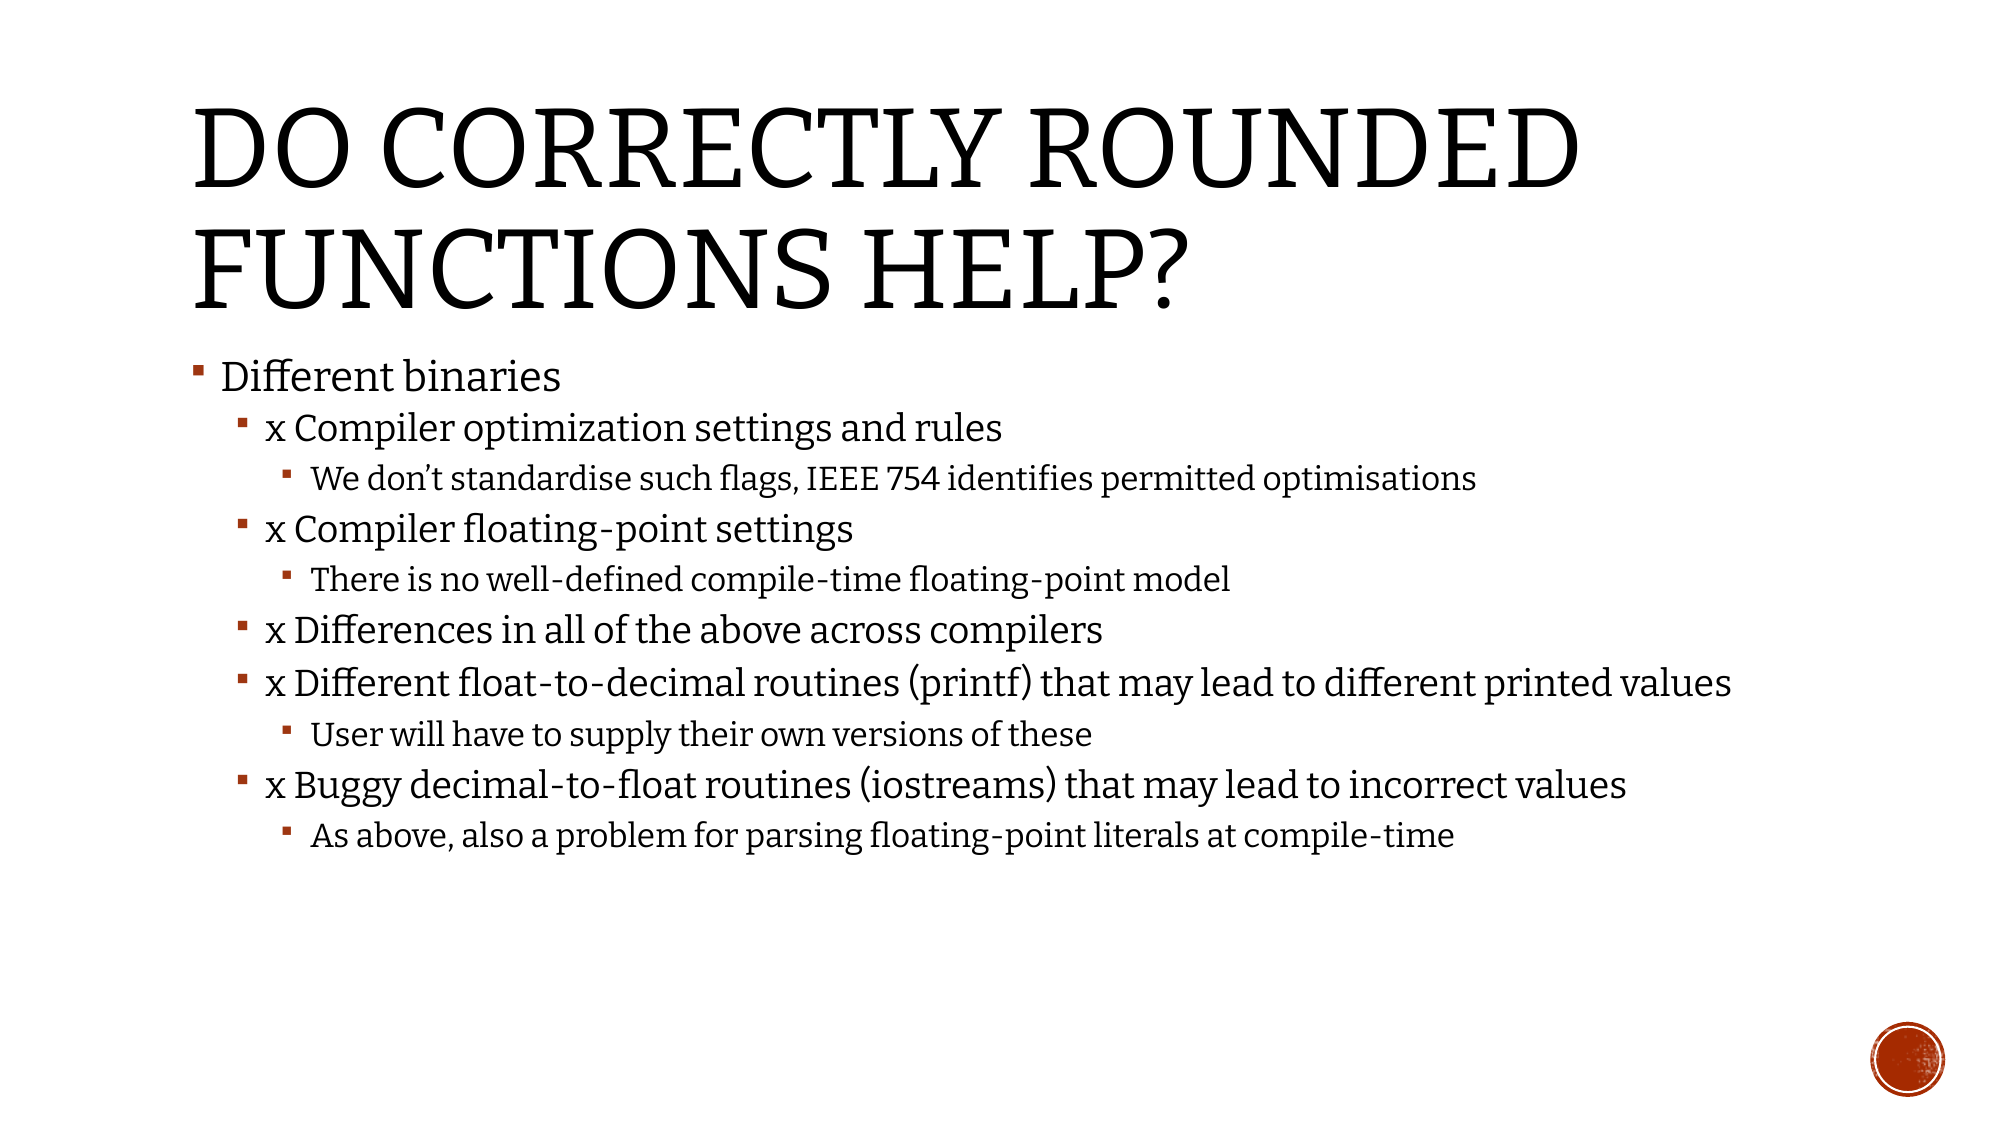

# Do correctly rounded functions help?
Different binaries
x Compiler optimization settings and rules
We don’t standardise such flags, IEEE 754 identifies permitted optimisations
x Compiler floating-point settings
There is no well-defined compile-time floating-point model
x Differences in all of the above across compilers
x Different float-to-decimal routines (printf) that may lead to different printed values
User will have to supply their own versions of these
x Buggy decimal-to-float routines (iostreams) that may lead to incorrect values
As above, also a problem for parsing floating-point literals at compile-time